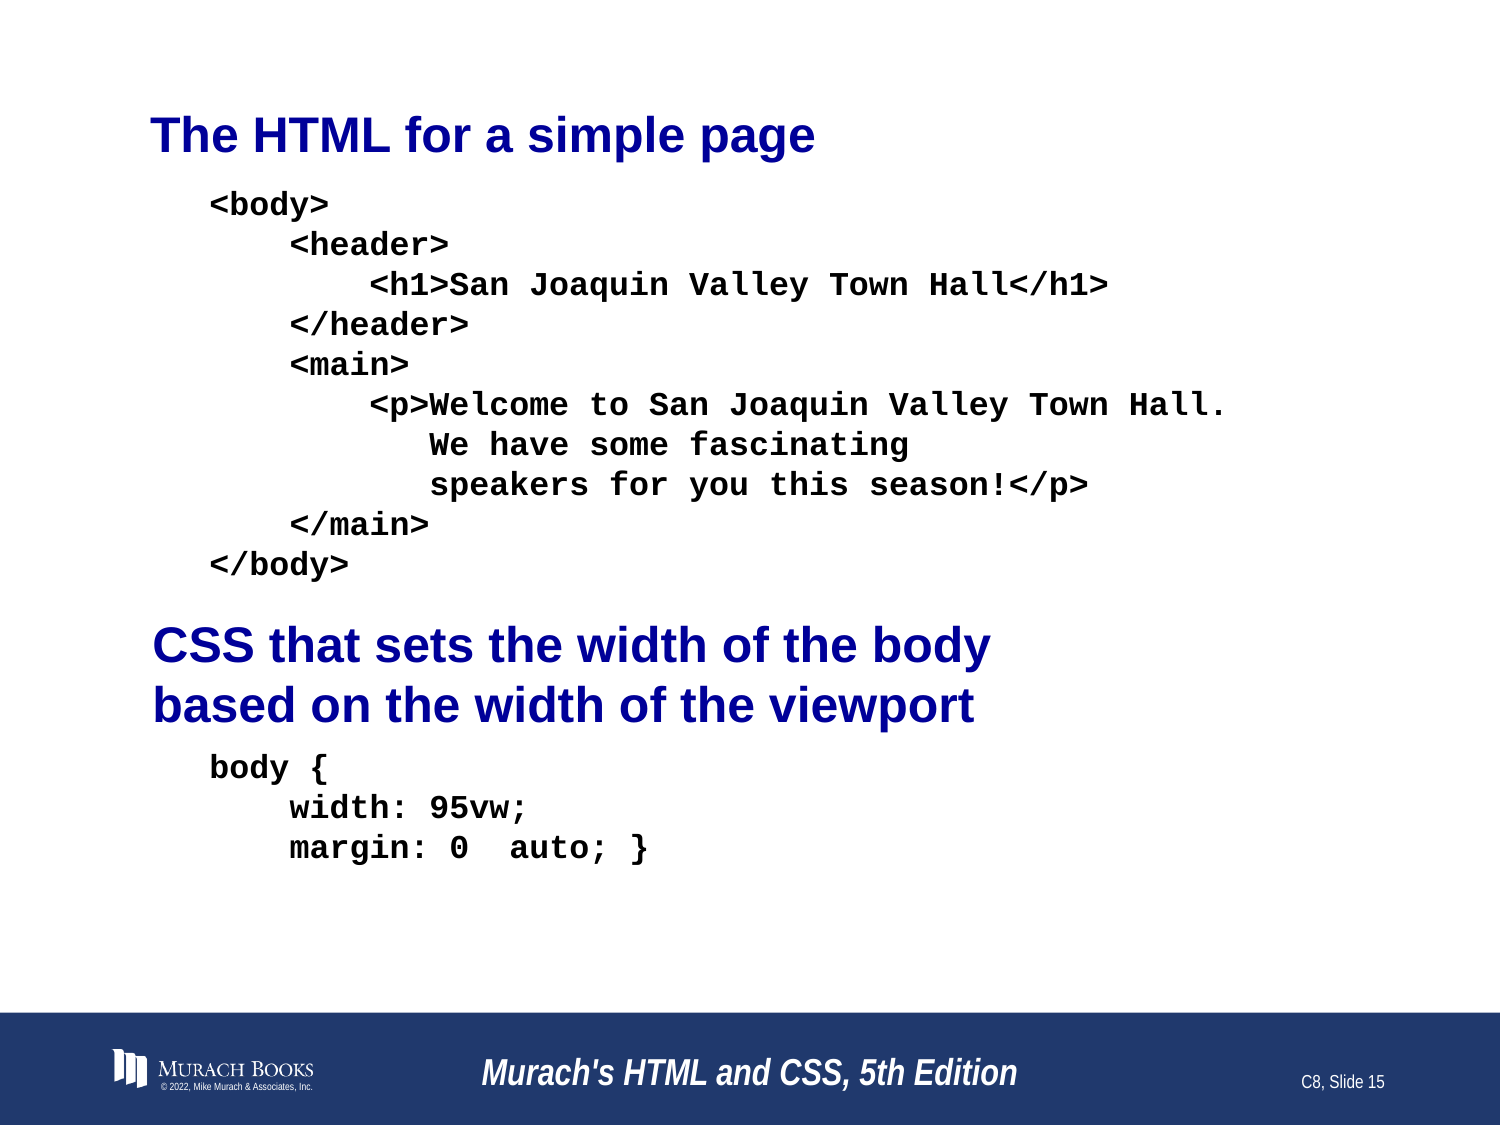

# The HTML for a simple page
<body>
    <header>
        <h1>San Joaquin Valley Town Hall</h1>
    </header>
    <main>
        <p>Welcome to San Joaquin Valley Town Hall.
           We have some fascinating
           speakers for you this season!</p>
    </main>
</body>
CSS that sets the width of the body
based on the width of the viewport
body {
    width: 95vw;
    margin: 0  auto; }

© 2022, Mike Murach & Associates, Inc.
Murach's HTML and CSS, 5th Edition

C8, Slide 15